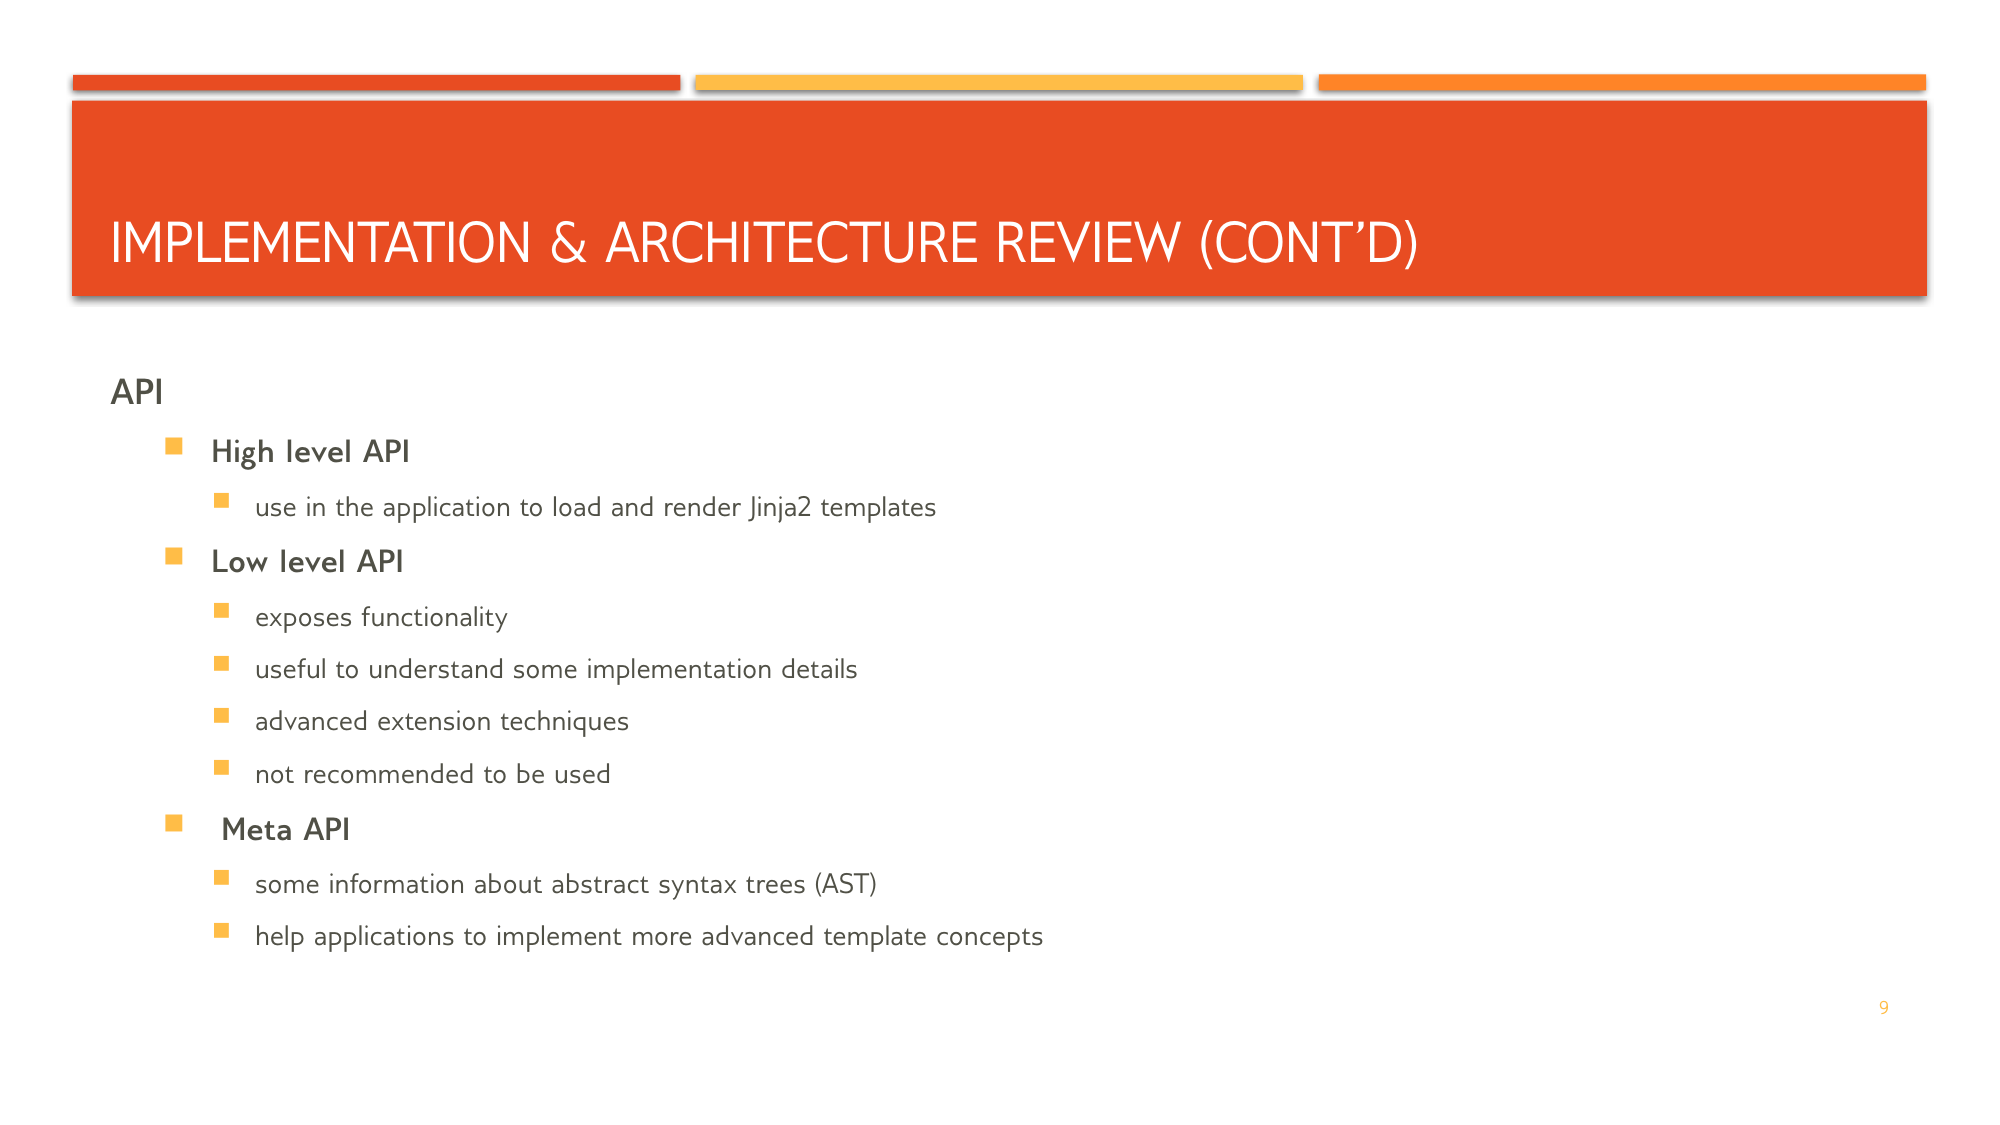

# Implementation & Architecture review (Cont’d)
API
High level API
use in the application to load and render Jinja2 templates
Low level API
exposes functionality
useful to understand some implementation details
advanced extension techniques
not recommended to be used
 Meta API
some information about abstract syntax trees (AST)
help applications to implement more advanced template concepts
9